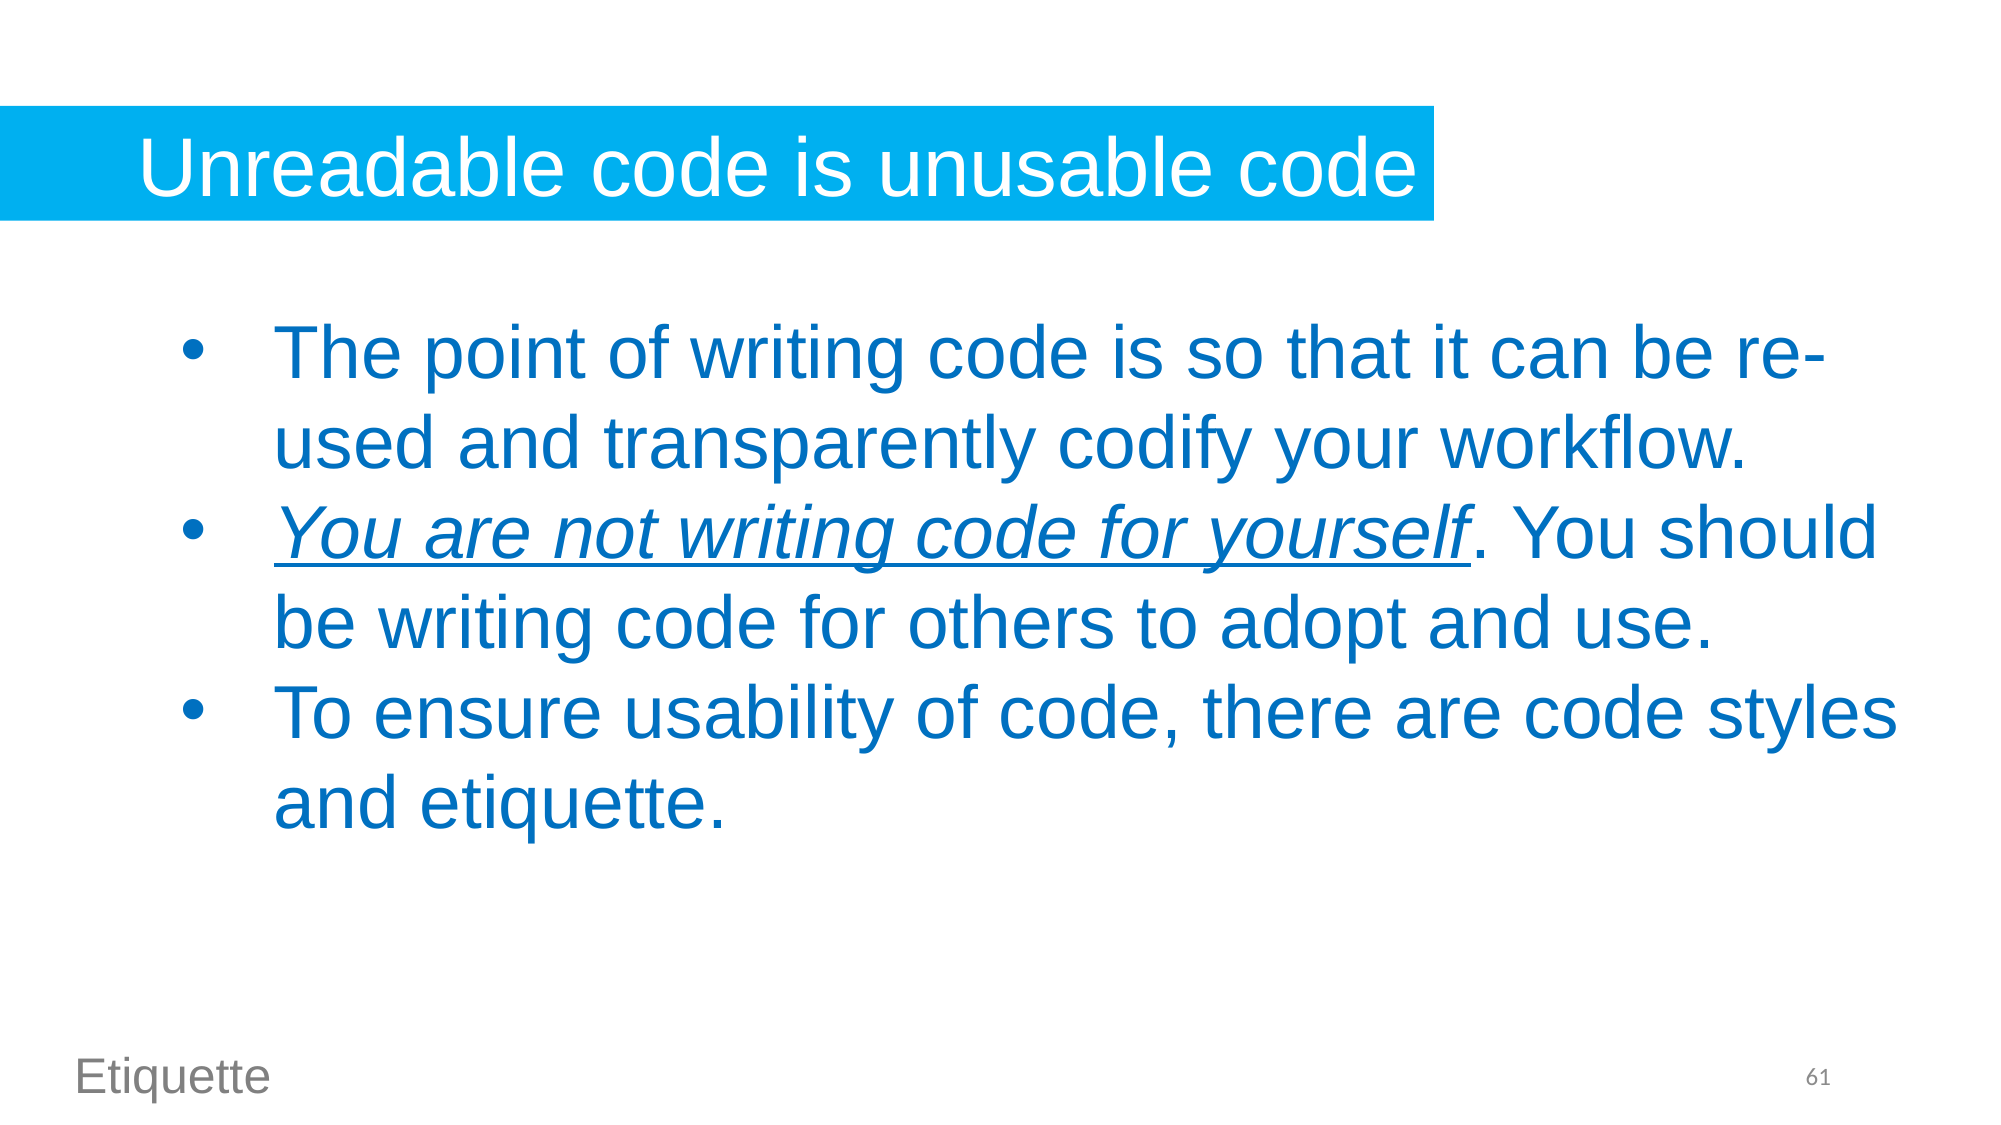

Unreadable code is unusable code
The point of writing code is so that it can be re-used and transparently codify your workflow.
You are not writing code for yourself. You should be writing code for others to adopt and use.
To ensure usability of code, there are code styles and etiquette.
Etiquette
61